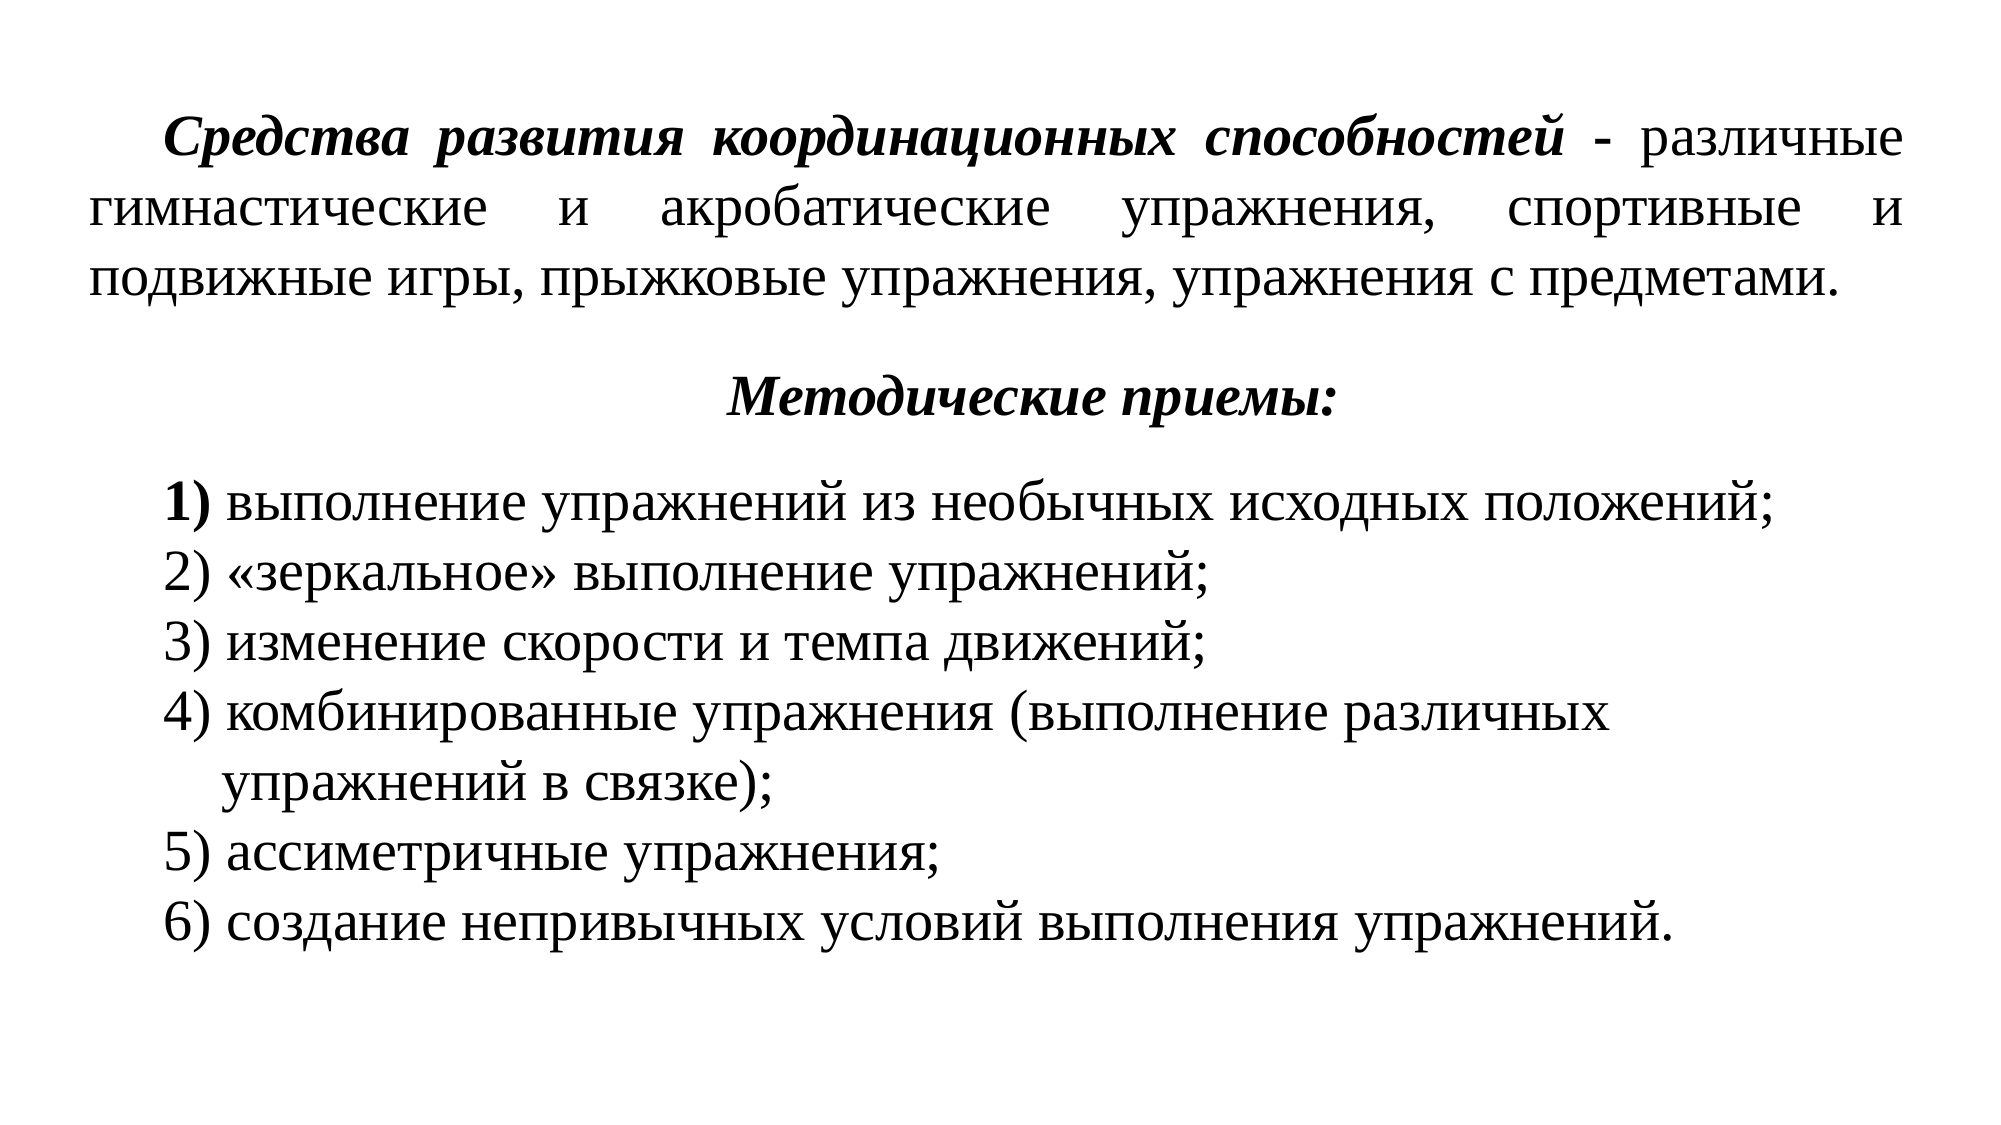

Средства развития координационных способностей - различные гимнастические и акробатические упражнения, спортивные и подвижные игры, прыжковые упражнения, упражнения с предметами.

Методические приемы:

1) выполнение упражнений из необычных исходных положений;
2) «зеркальное» выполнение упражнений;
3) изменение скорости и темпа движений;
4) комбинированные упражнения (выполнение различных
    упражнений в связке);
5) ассиметричные упражнения;
6) создание непривычных условий выполнения упражнений.